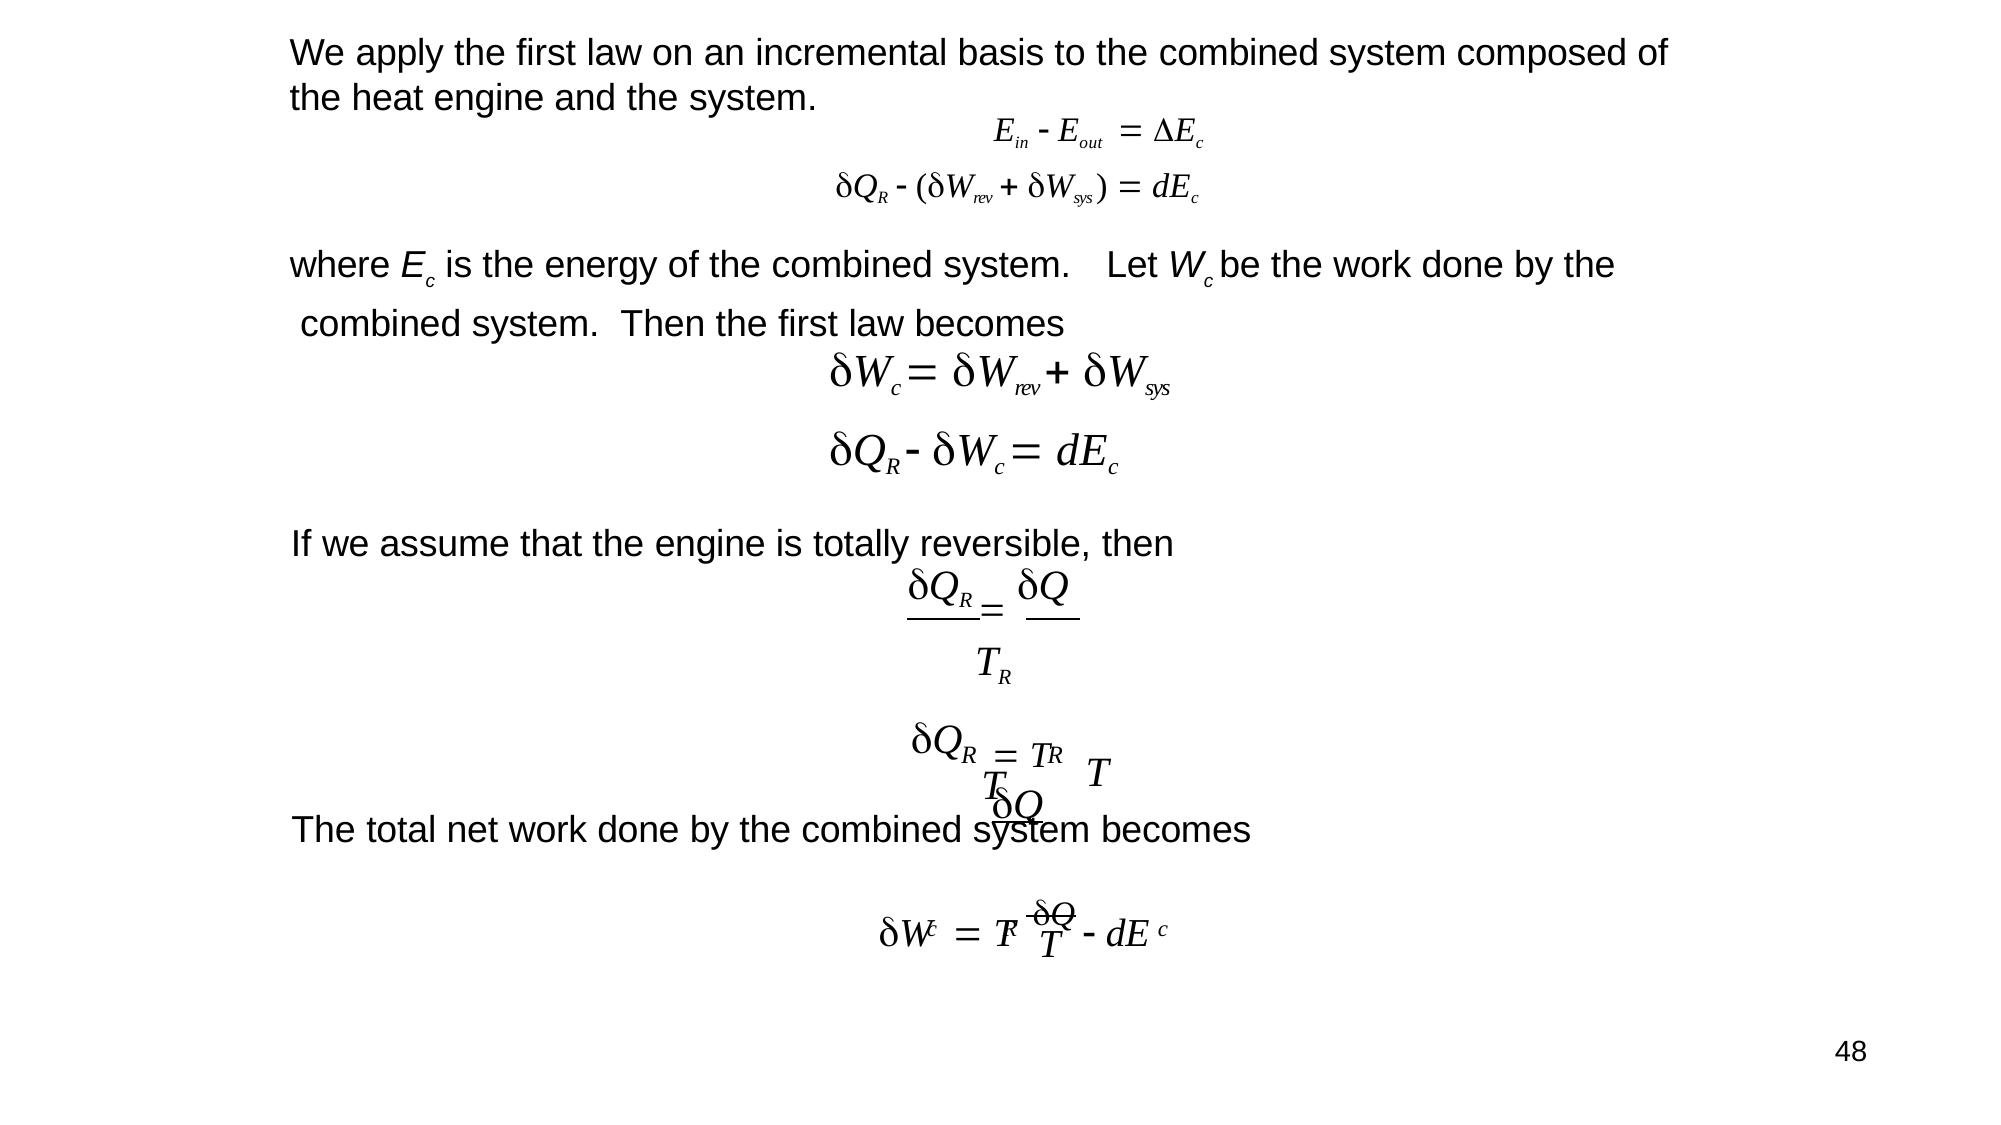

We apply the first law on an incremental basis to the combined system composed of  the heat engine and the system.
Ein  − Eout   = ΔEc
δQR  − (δWrev  + δWsys ) = dEc
where Ec  is the energy of the combined system.	Let Wc be the work done by the  combined system.	Then the first law becomes
δWc = δWrev + δWsys
δQR − δWc = dEc
If we assume that the engine is totally reversible, then
δQR = δQ  TR	T

= T	δQ
δQ
R	R
T
The total net work done by the combined system becomes
δW  = T	δQ − dE
c	R
c
T

48